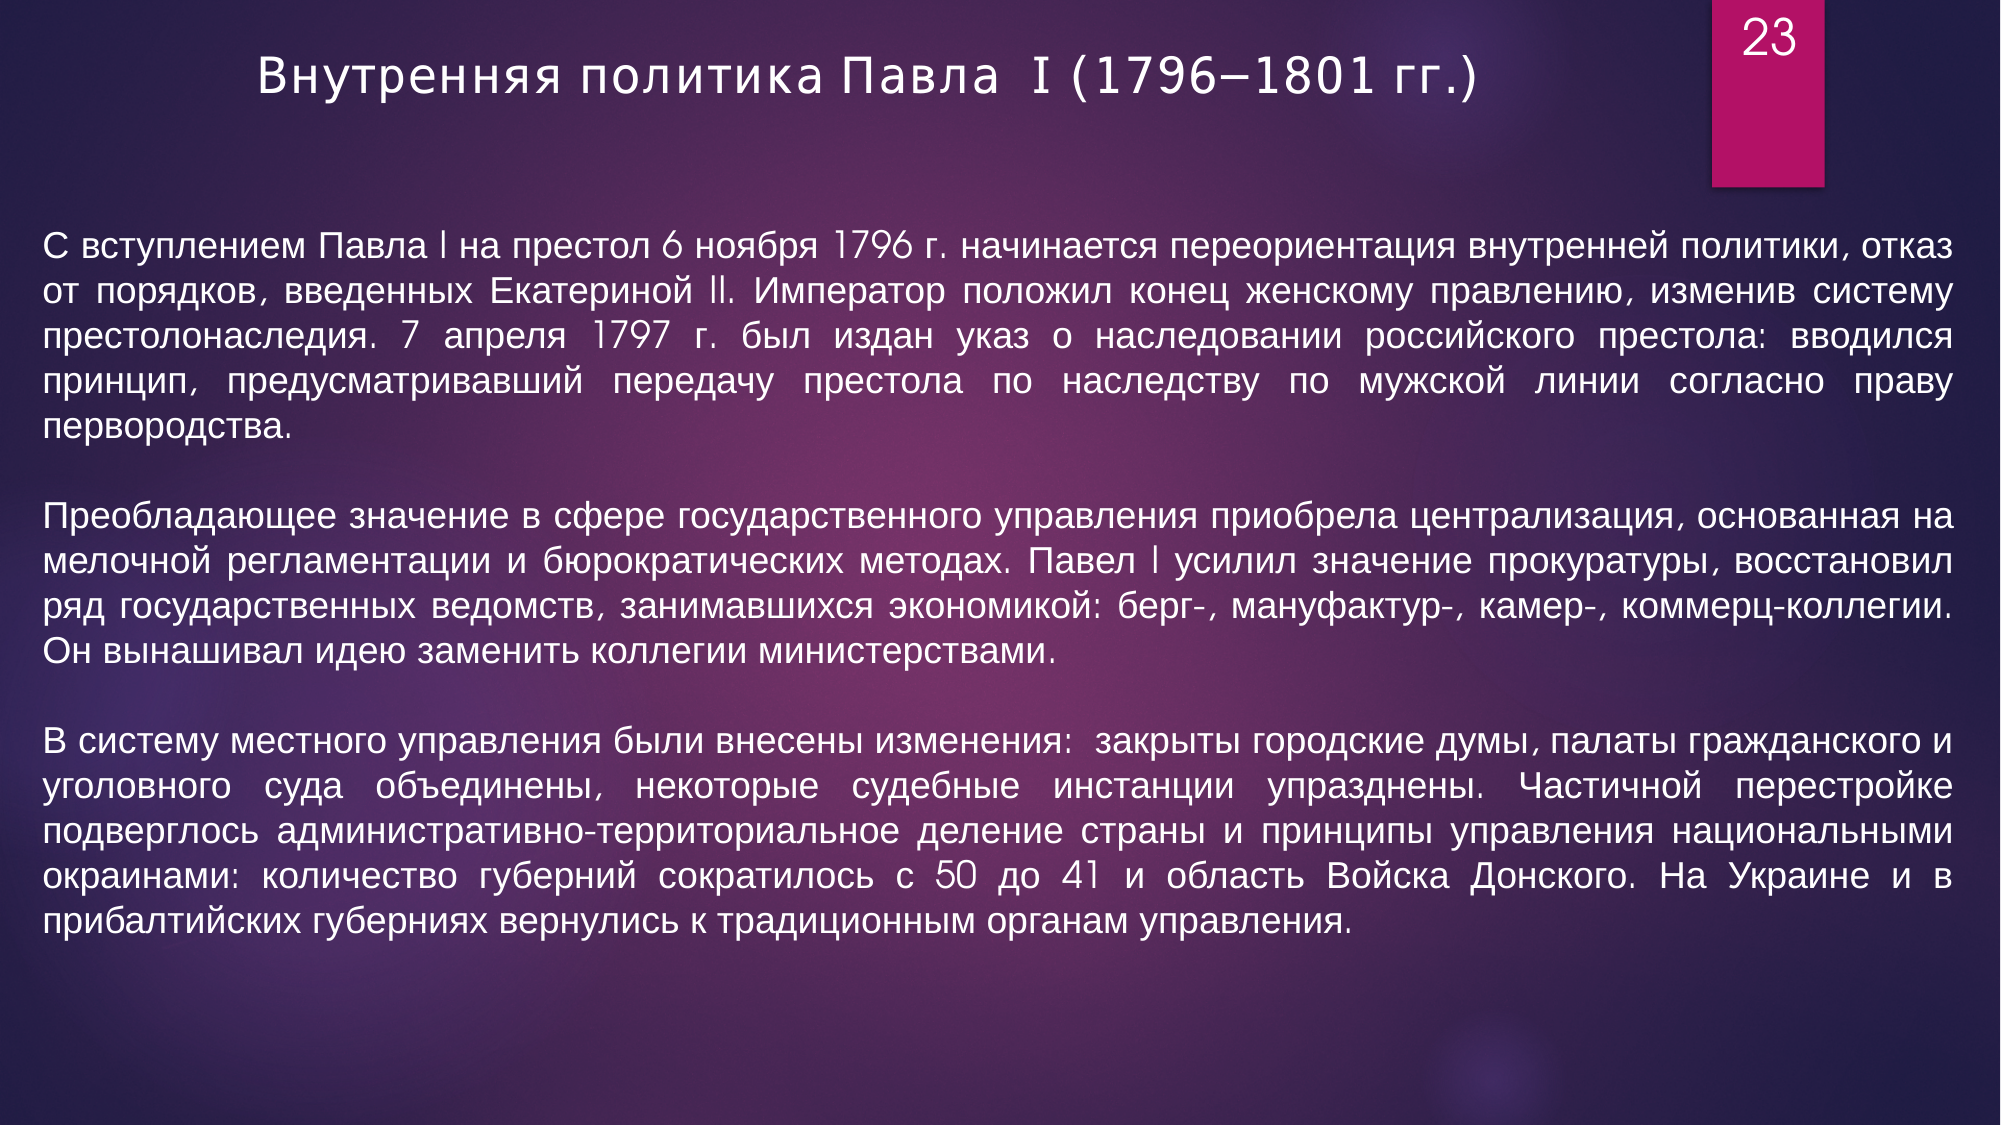

23
Внутренняя политика Павла  I (1796–1801 гг.)
С вступлением Павла I на престол 6 ноября 1796 г. начинается переориентация внутренней политики, отказ от порядков, введенных Екатериной II. Император положил конец женскому правлению, изменив систему престолонаследия. 7 апреля 1797 г. был издан указ о наследовании российского престола: вводился принцип, предусматривавший передачу престола по наследству по мужской линии согласно праву первородства.

Преобладающее значение в сфере государственного управления приобрела централизация, основанная на мелочной регламентации и бюрократических методах. Павел I усилил значение прокуратуры, восстановил ряд государственных ведомств, занимавшихся экономикой: берг-, мануфактур-, камер-, коммерц-коллегии. Он вынашивал идею заменить коллегии министерствами.

В систему местного управления были внесены изменения:  закрыты городские думы, палаты гражданского и уголовного суда объединены, некоторые судебные инстанции упразднены. Частичной перестройке подверглось административно-территориальное деление страны и принципы управления национальными окраинами: количество губерний сократилось с 50 до 41 и область Войска Донского. На Украине и в прибалтийских губерниях вернулись к традиционным органам управления.